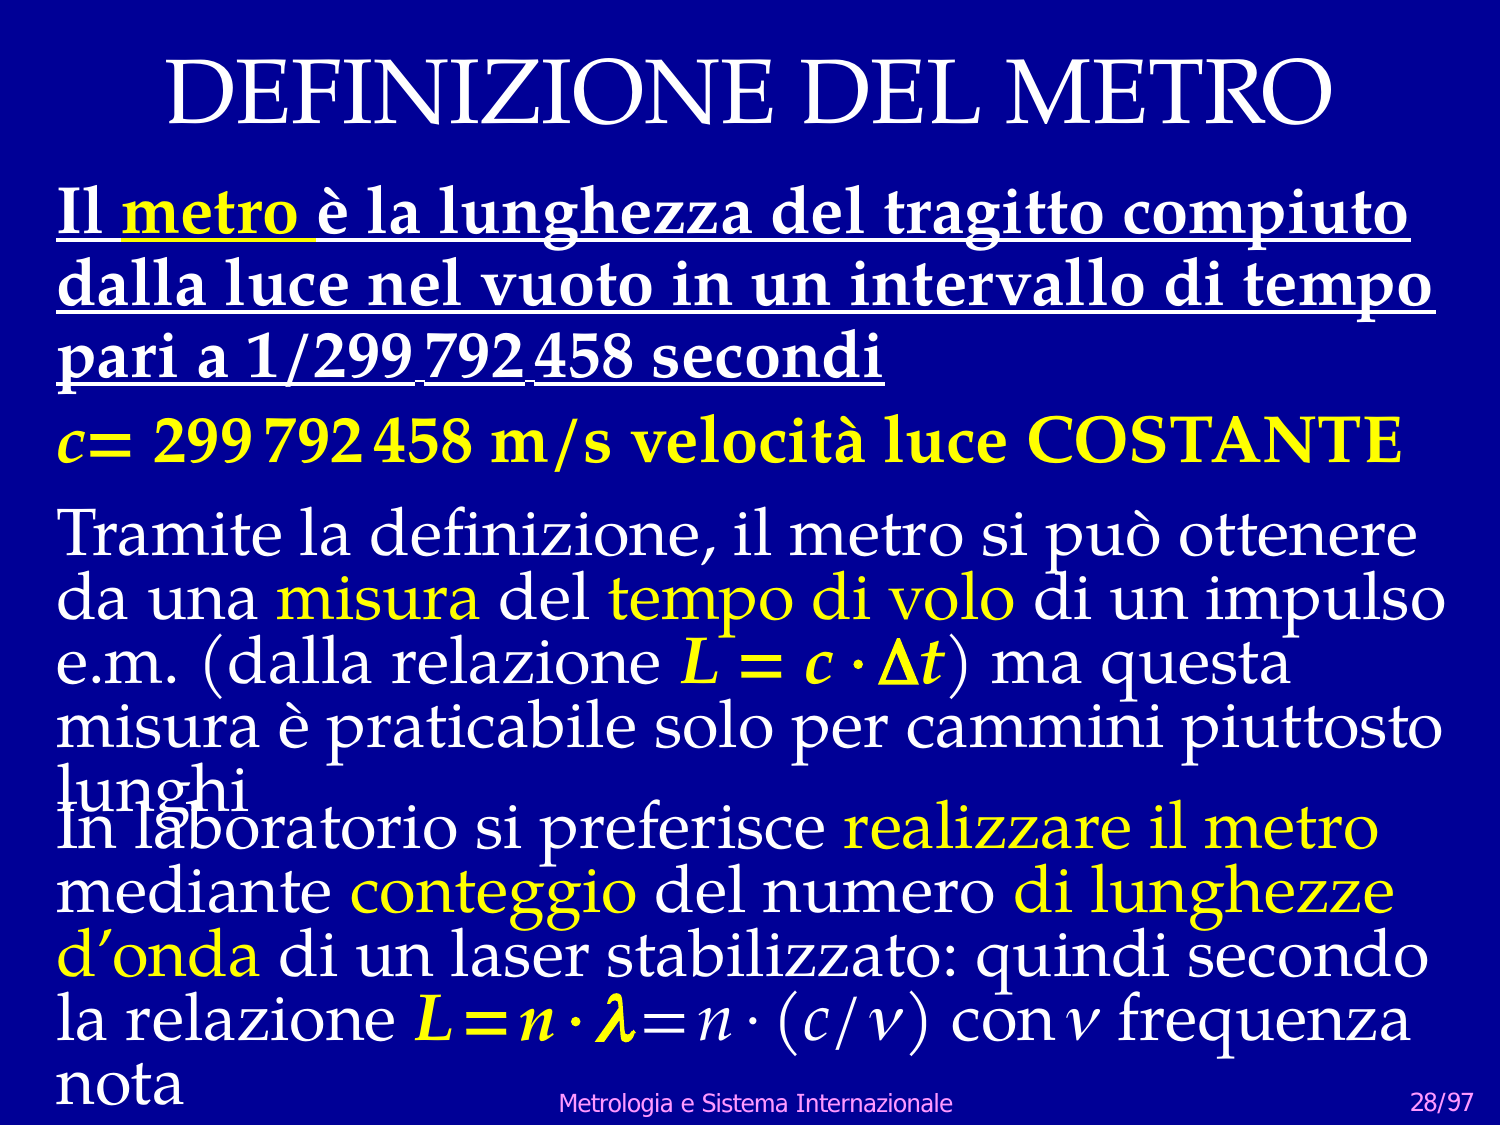

# DEFINIZIONE DEL METRO
Il metro è la lunghezza del tragitto compiuto dalla luce nel vuoto in un intervallo di tempo
pari a 1/299 792 458 secondi
c= 299 792 458 m/s velocità luce COSTANTE
Tramite la definizione, il metro si può ottenere da una misura del tempo di volo di un impulso e.m. (dalla relazione L = c ⋅Δt) ma questa misura è praticabile solo per cammini piuttosto lunghi
In laboratorio si preferisce realizzare il metro mediante conteggio del numero di lunghezze d’onda di un laser stabilizzato: quindi secondo
la relazione L = n⋅λ = n⋅(c/ν ) con ν  frequenza nota
Metrologia e Sistema Internazionale